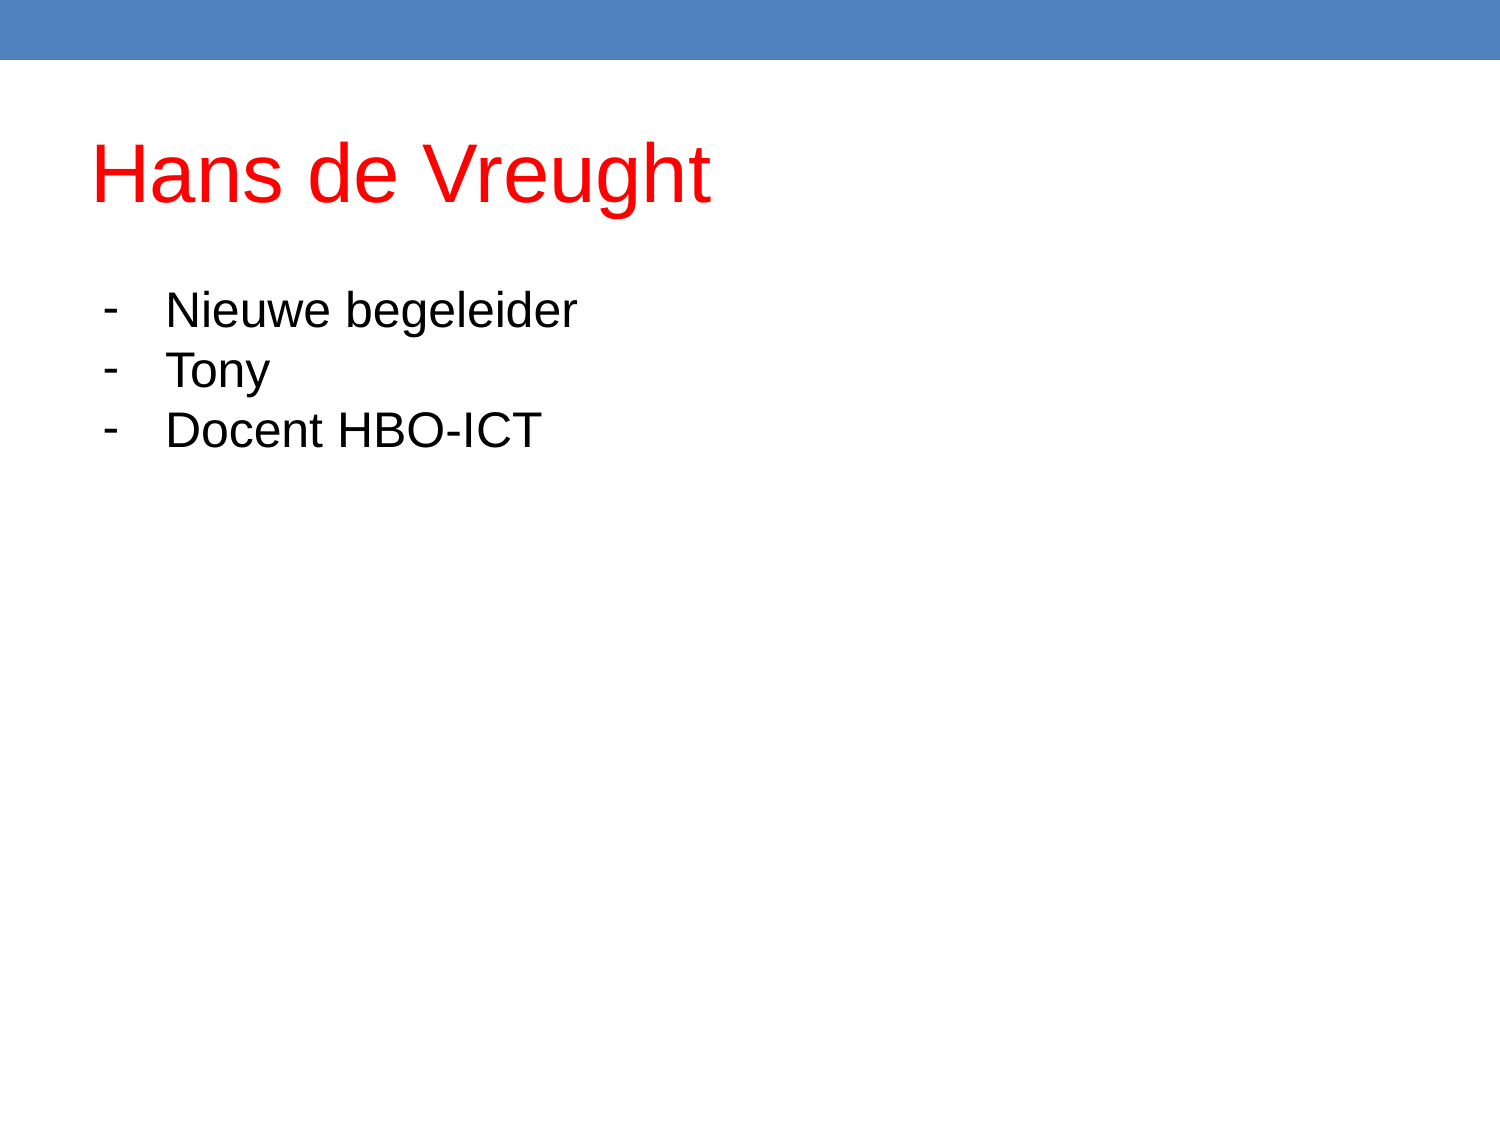

# Hans de Vreught
Nieuwe begeleider
Tony
Docent HBO-ICT